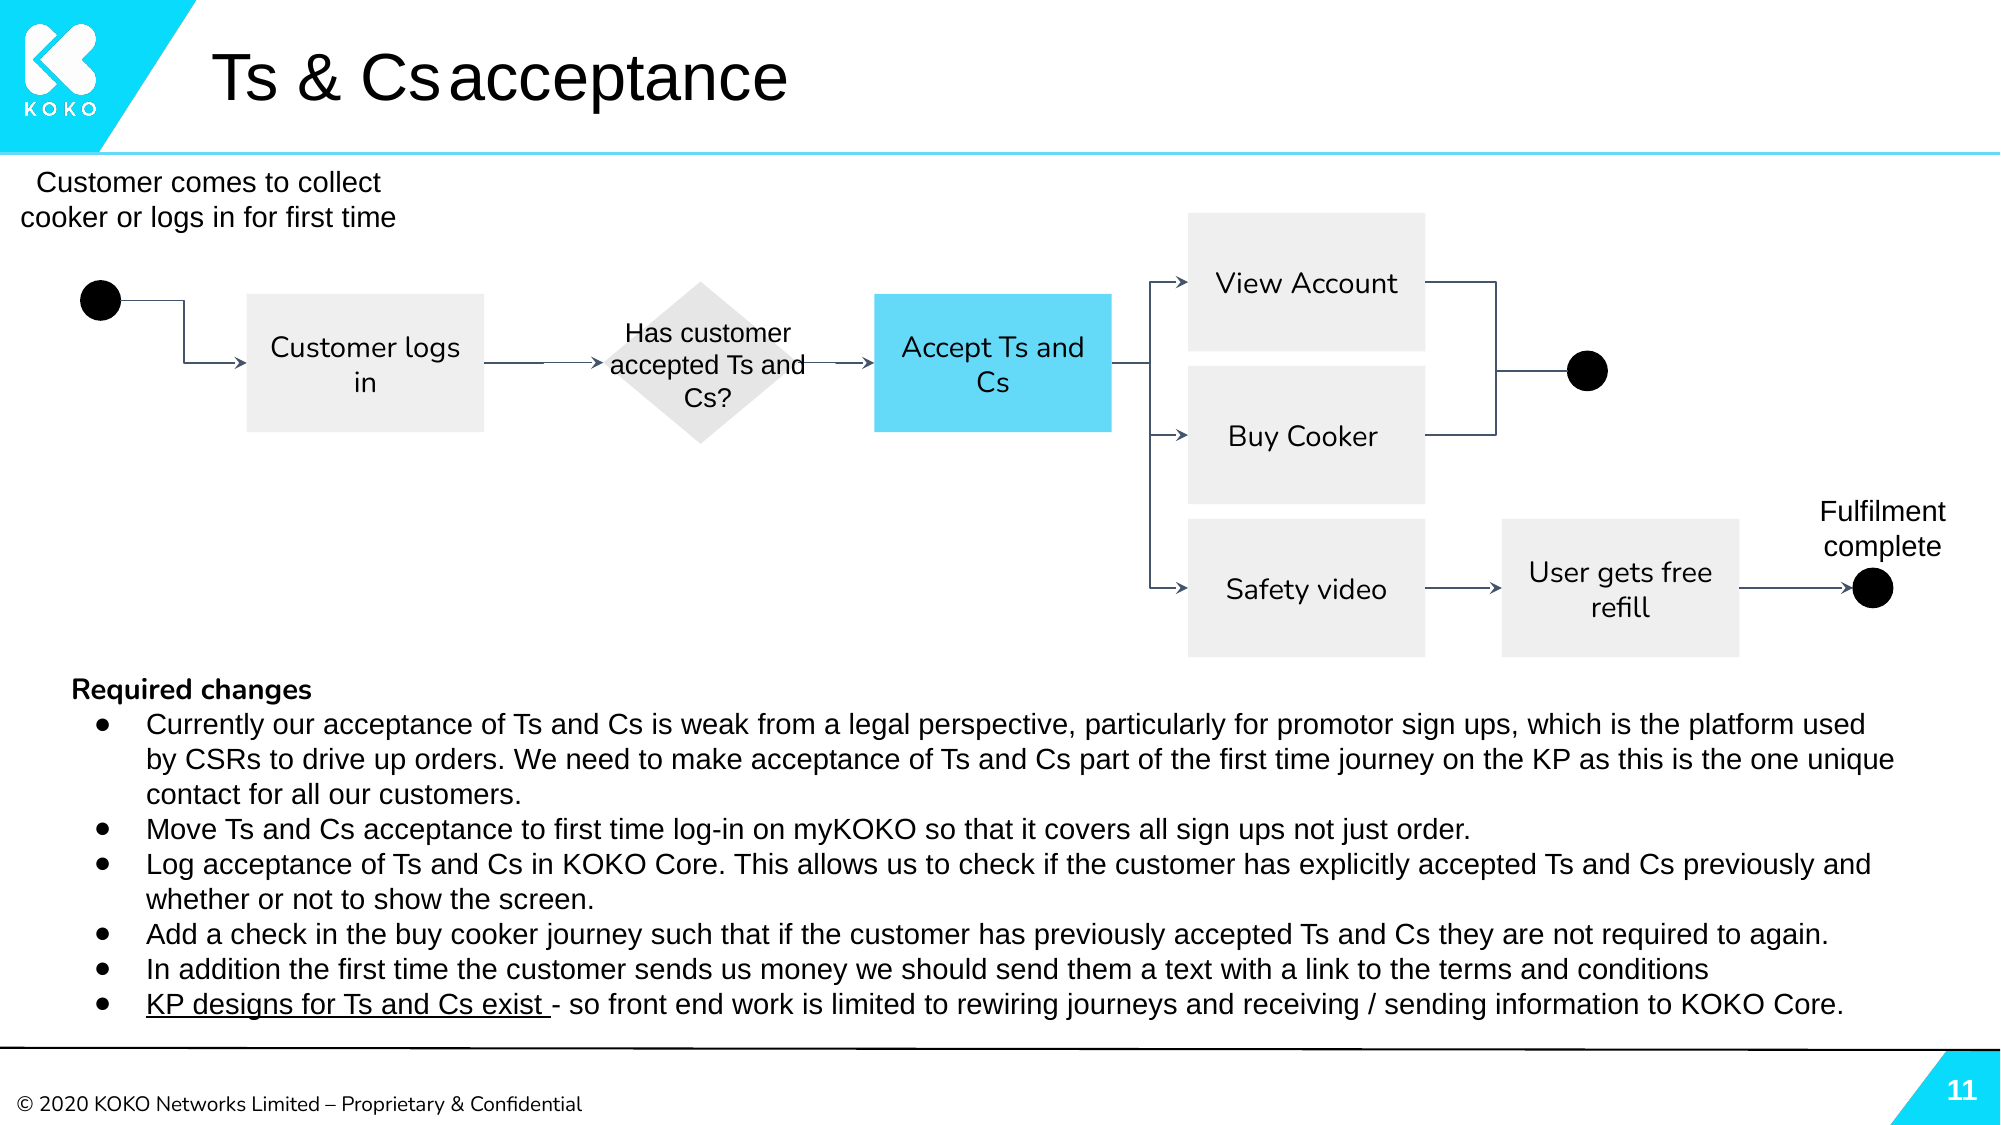

# Ts & Cs acceptance
Customer comes to collect cooker or logs in for first time
View Account

Customer logs in
Accept Ts and Cs
Has customer accepted Ts and Cs?

Buy Cooker
Fulfilment complete
Safety video
User gets free refill

Required changes
Currently our acceptance of Ts and Cs is weak from a legal perspective, particularly for promotor sign ups, which is the platform used by CSRs to drive up orders. We need to make acceptance of Ts and Cs part of the first time journey on the KP as this is the one unique contact for all our customers.
Move Ts and Cs acceptance to first time log-in on myKOKO so that it covers all sign ups not just order.
Log acceptance of Ts and Cs in KOKO Core. This allows us to check if the customer has explicitly accepted Ts and Cs previously and whether or not to show the screen.
Add a check in the buy cooker journey such that if the customer has previously accepted Ts and Cs they are not required to again.
In addition the first time the customer sends us money we should send them a text with a link to the terms and conditions
KP designs for Ts and Cs exist - so front end work is limited to rewiring journeys and receiving / sending information to KOKO Core.
11